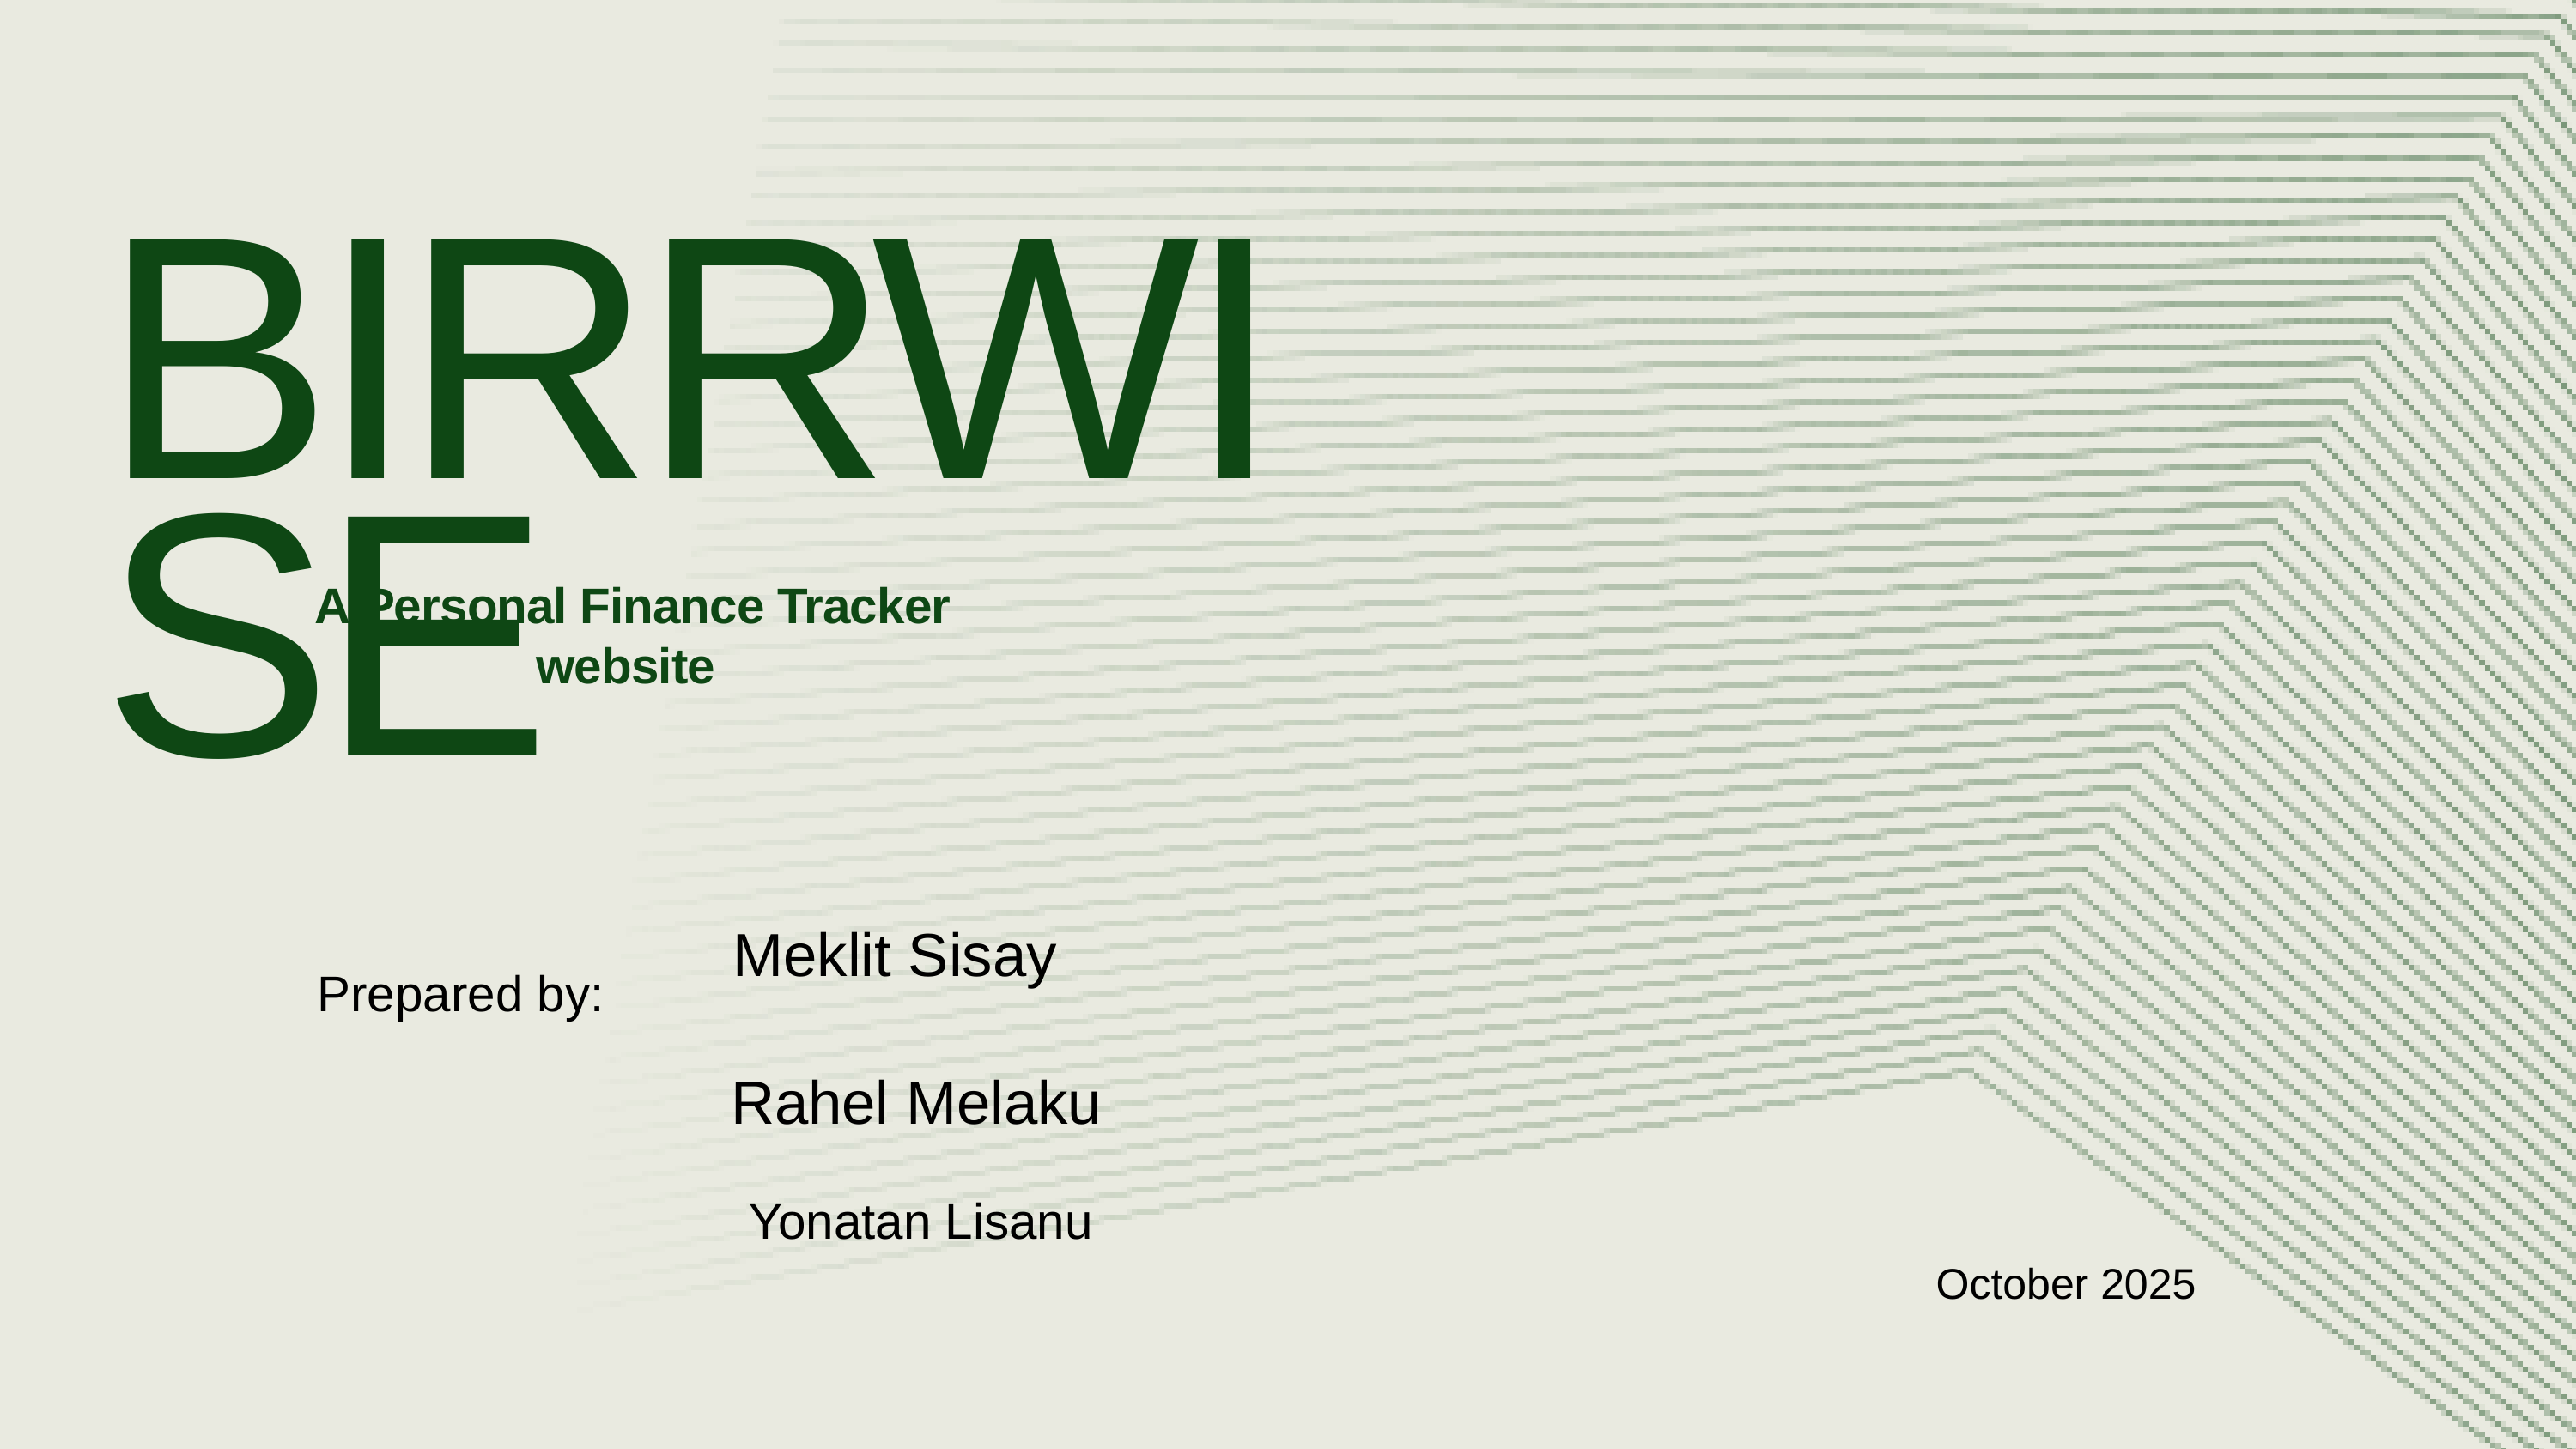

BIRRWISE
A Personal Finance Tracker website
Meklit Sisay
Prepared by:
Rahel Melaku
Yonatan Lisanu
October 2025